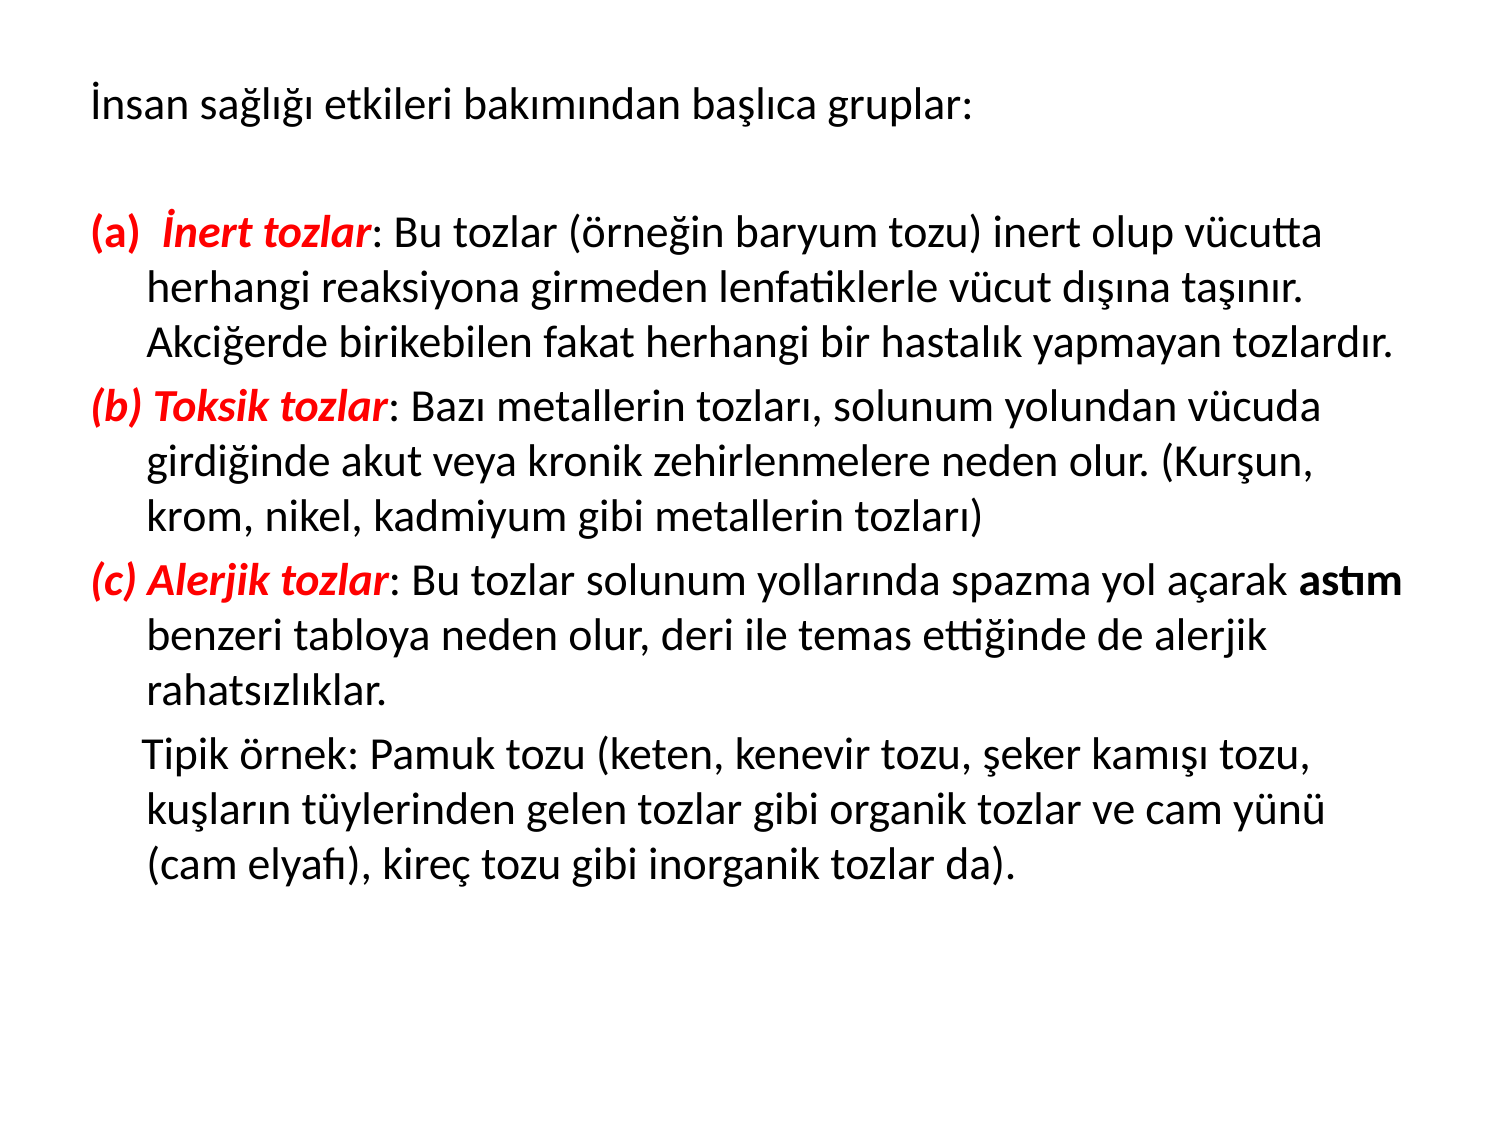

İnsan sağlığı etkileri bakımından başlıca gruplar:

(a)  İnert tozlar: Bu tozlar (örneğin baryum tozu) inert olup vücutta herhangi reaksiyona girmeden lenfatiklerle vücut dışına taşınır. Akciğerde birikebilen fakat herhangi bir hastalık yapmayan tozlardır.
(b) Toksik tozlar: Bazı metallerin tozları, solunum yolundan vücuda girdiğinde akut veya kronik zehirlenmelere neden olur. (Kurşun, krom, nikel, kadmiyum gibi metallerin tozları)
(c) Alerjik tozlar: Bu tozlar solunum yollarında spazma yol açarak astım benzeri tabloya neden olur, deri ile temas ettiğinde de alerjik rahatsızlıklar.
     Tipik örnek: Pamuk tozu (keten, kenevir tozu, şeker kamışı tozu, kuşların tüylerinden gelen tozlar gibi organik tozlar ve cam yünü (cam elyafı), kireç tozu gibi inorganik tozlar da).